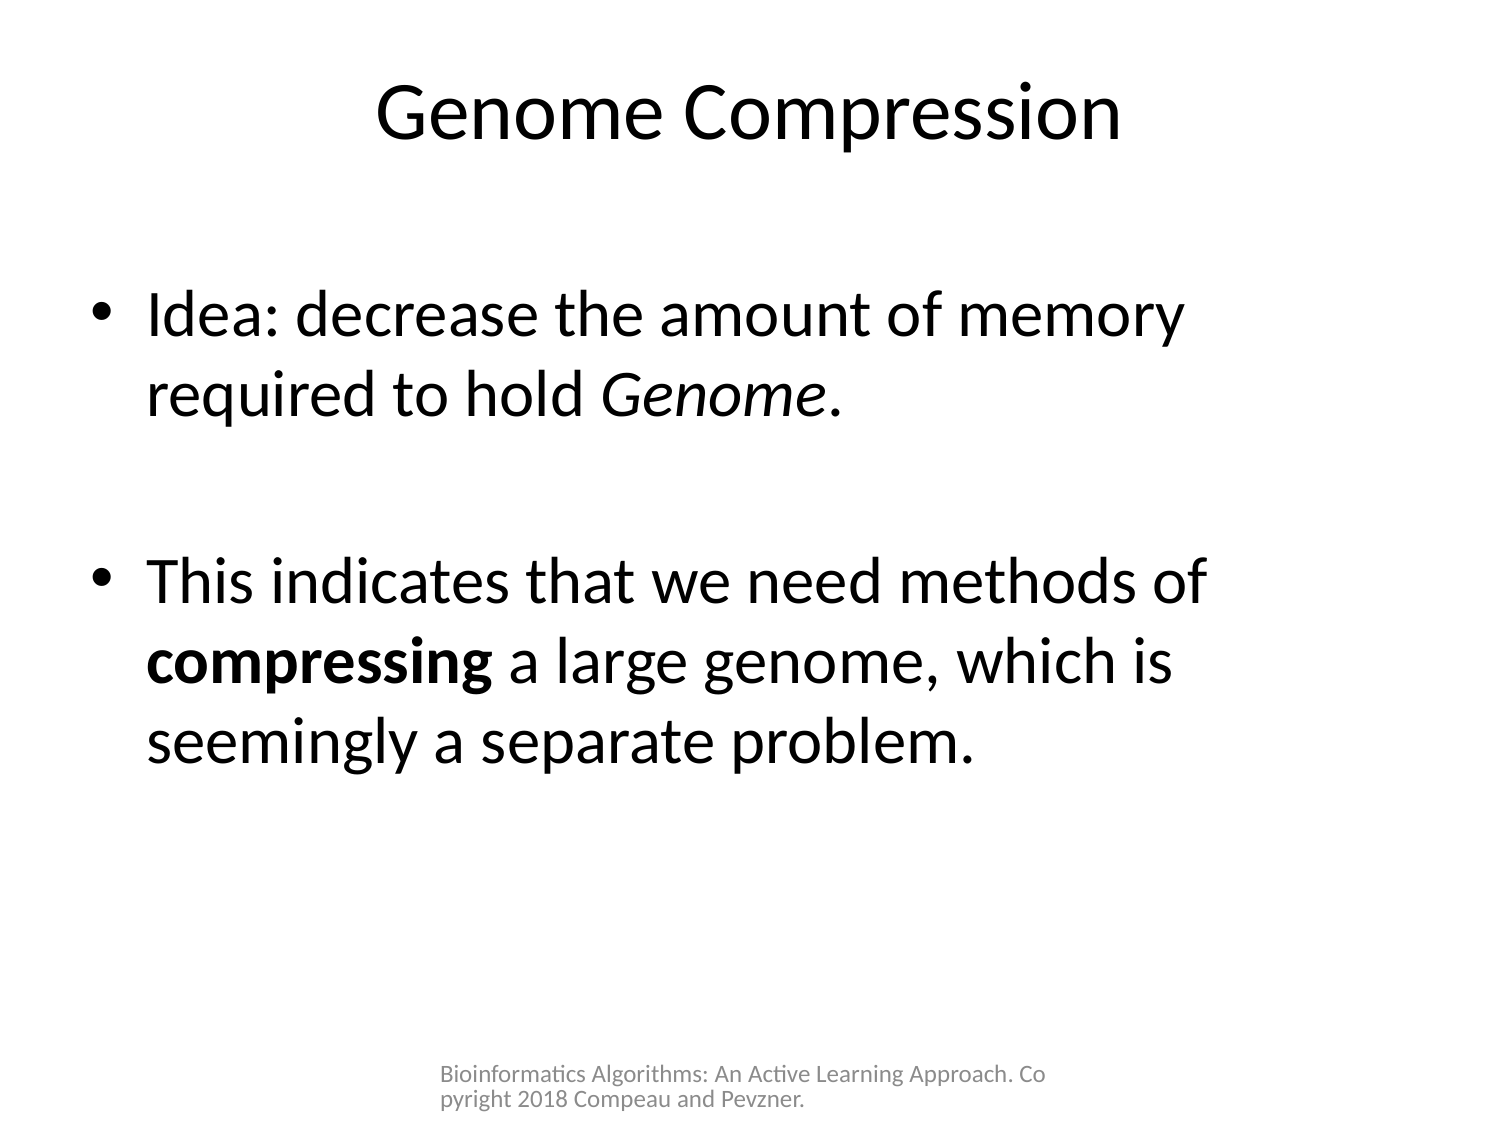

# Genome Compression
Idea: decrease the amount of memory required to hold Genome.

This indicates that we need methods of compressing a large genome, which is seemingly a separate problem.

Bioinformatics Algorithms: An Active Learning Approach. Copyright 2018 Compeau and Pevzner.